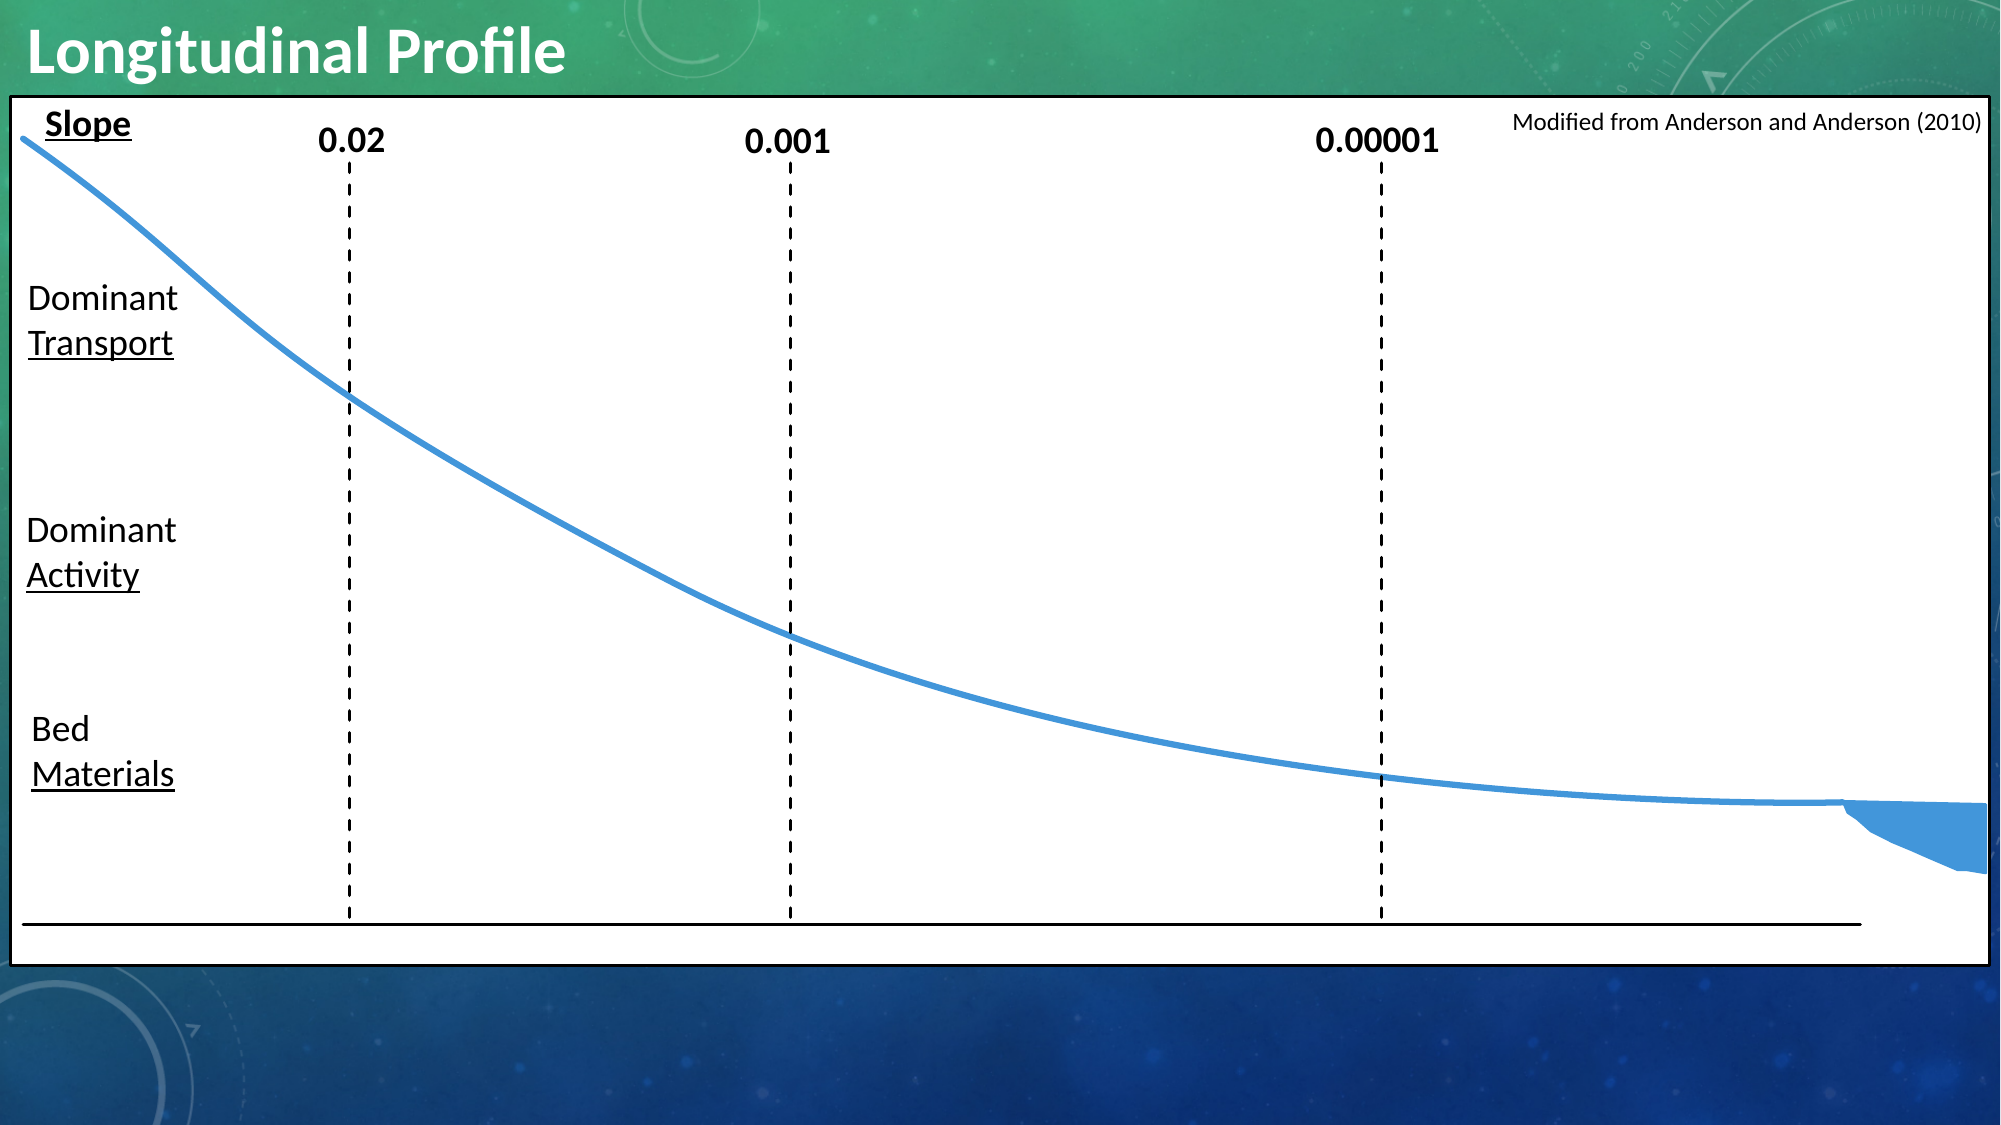

Longitudinal Profile
Slope
Boulders
Modified from Anderson and Anderson (2010)
0.02
0.00001
0.001

Dominant
Transport
Dominant
Activity
Bed
Materials